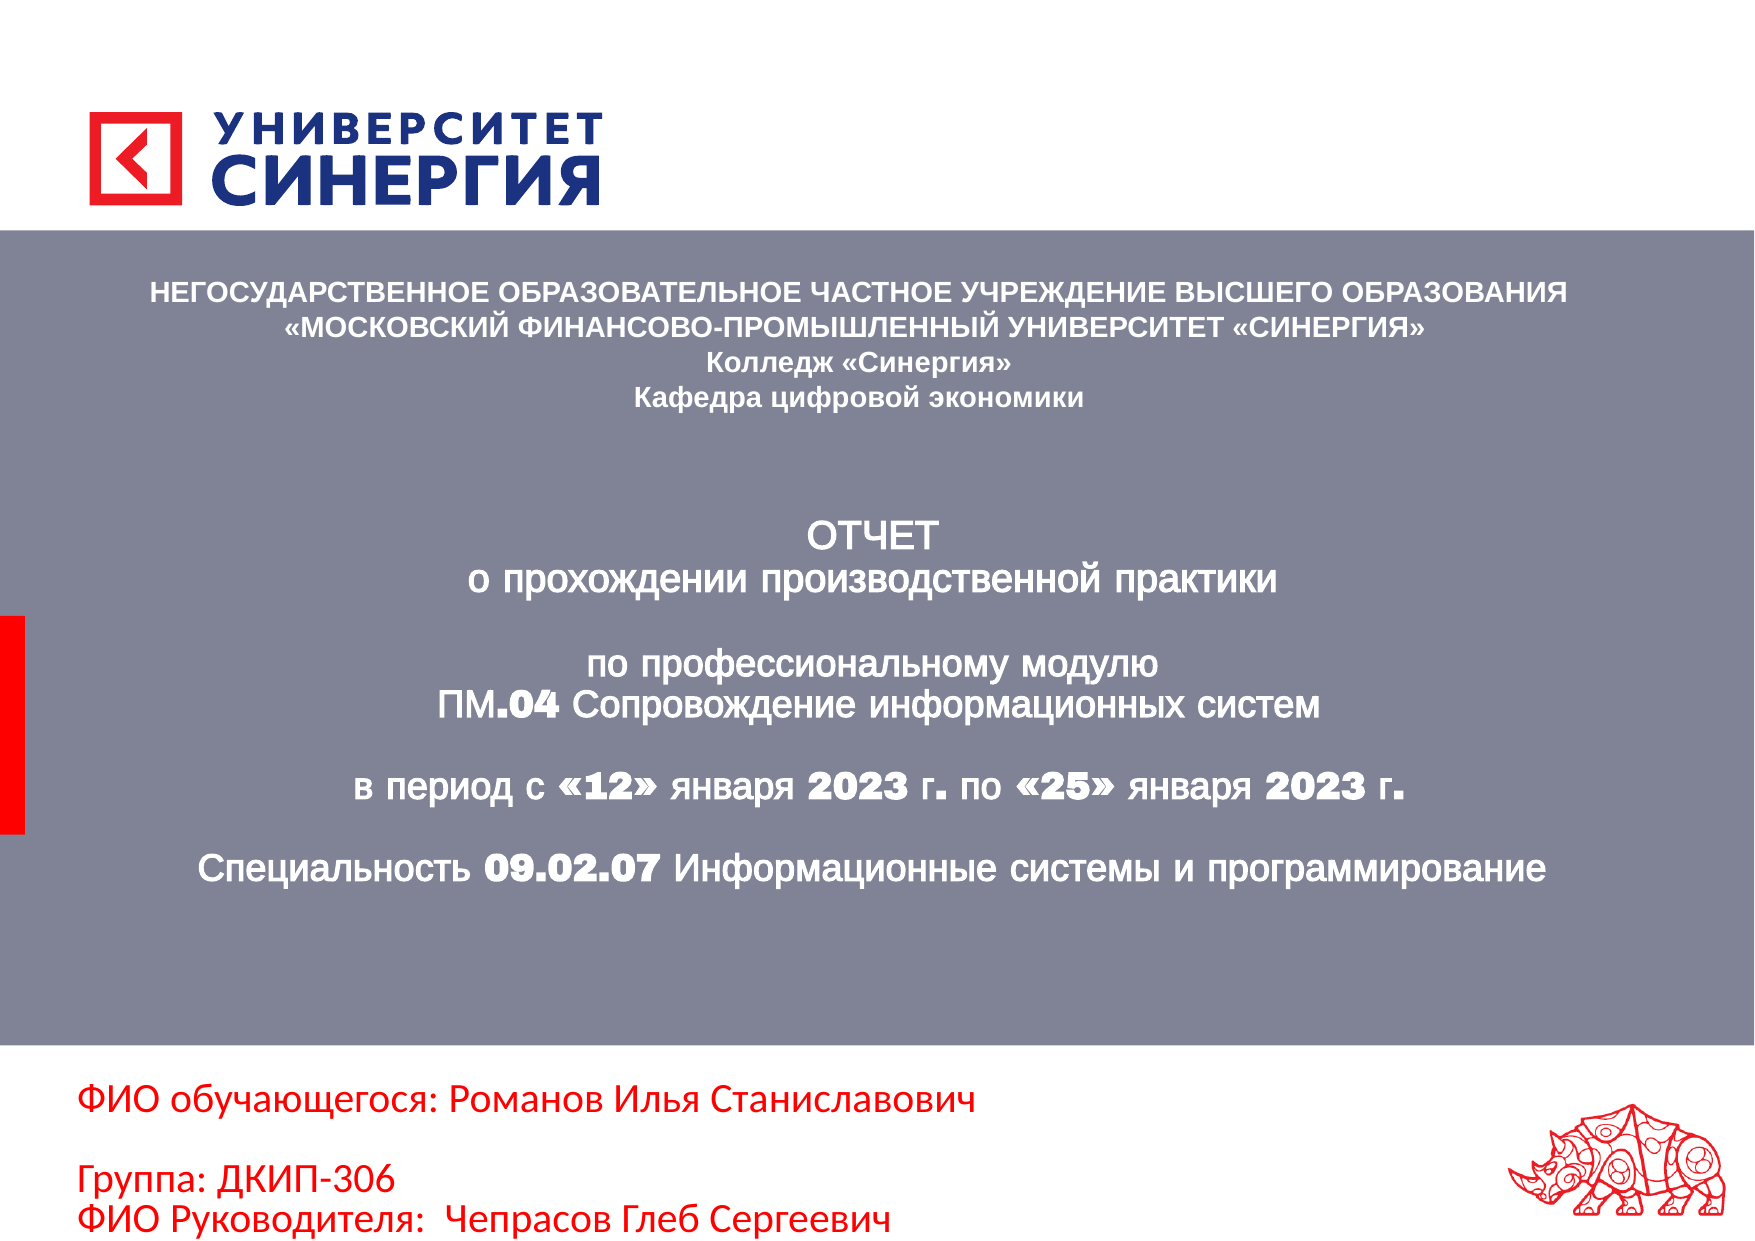

НЕГОСУДАРСТВЕННОЕ ОБРАЗОВАТЕЛЬНОЕ ЧАСТНОЕ УЧРЕЖДЕНИЕ ВЫСШЕГО ОБРАЗОВАНИЯ
«МОСКОВСКИЙ ФИНАНСОВО-ПРОМЫШЛЕННЫЙ УНИВЕРСИТЕТ «СИНЕРГИЯ»
Колледж «Синергия»
Кафедра цифровой экономики
# ОТЧЕТ о прохождении производственной практики по профессиональному модулю ПМ.04 Сопровождение информационных систем в период с «12» января 2023 г. по «25» января 2023 г. Специальность 09.02.07 Информационные системы и программирование

ФИО обучающегося: Романов Илья Станиславович

Группа: ДКИП-306
ФИО Руководителя:  Чепрасов Глеб Сергеевич